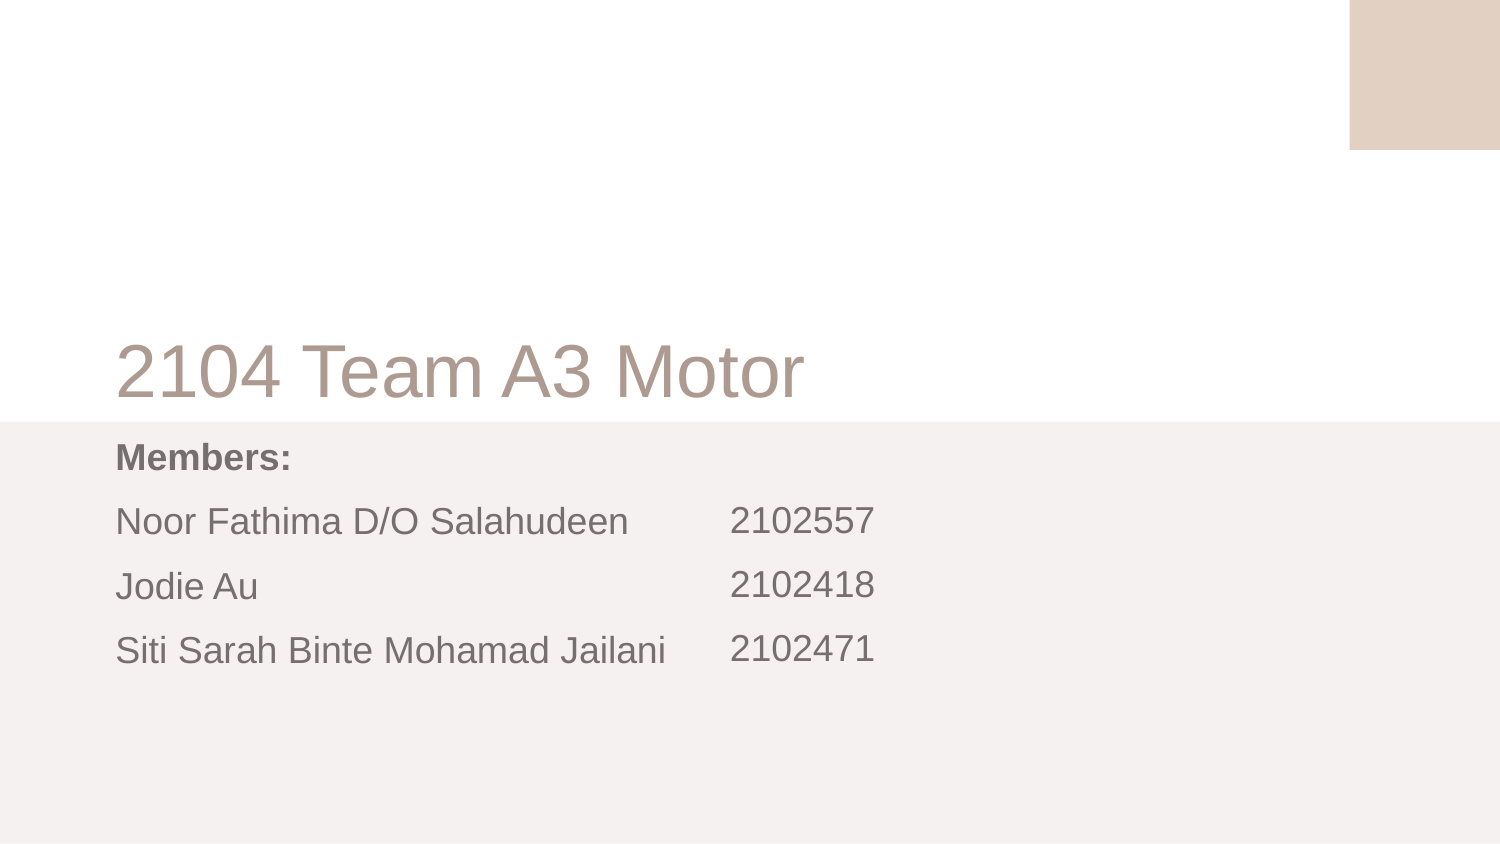

# 2104 Team A3 Motor
Members:
Noor Fathima D/O Salahudeen
Jodie Au
Siti Sarah Binte Mohamad Jailani
2102557
2102418
2102471